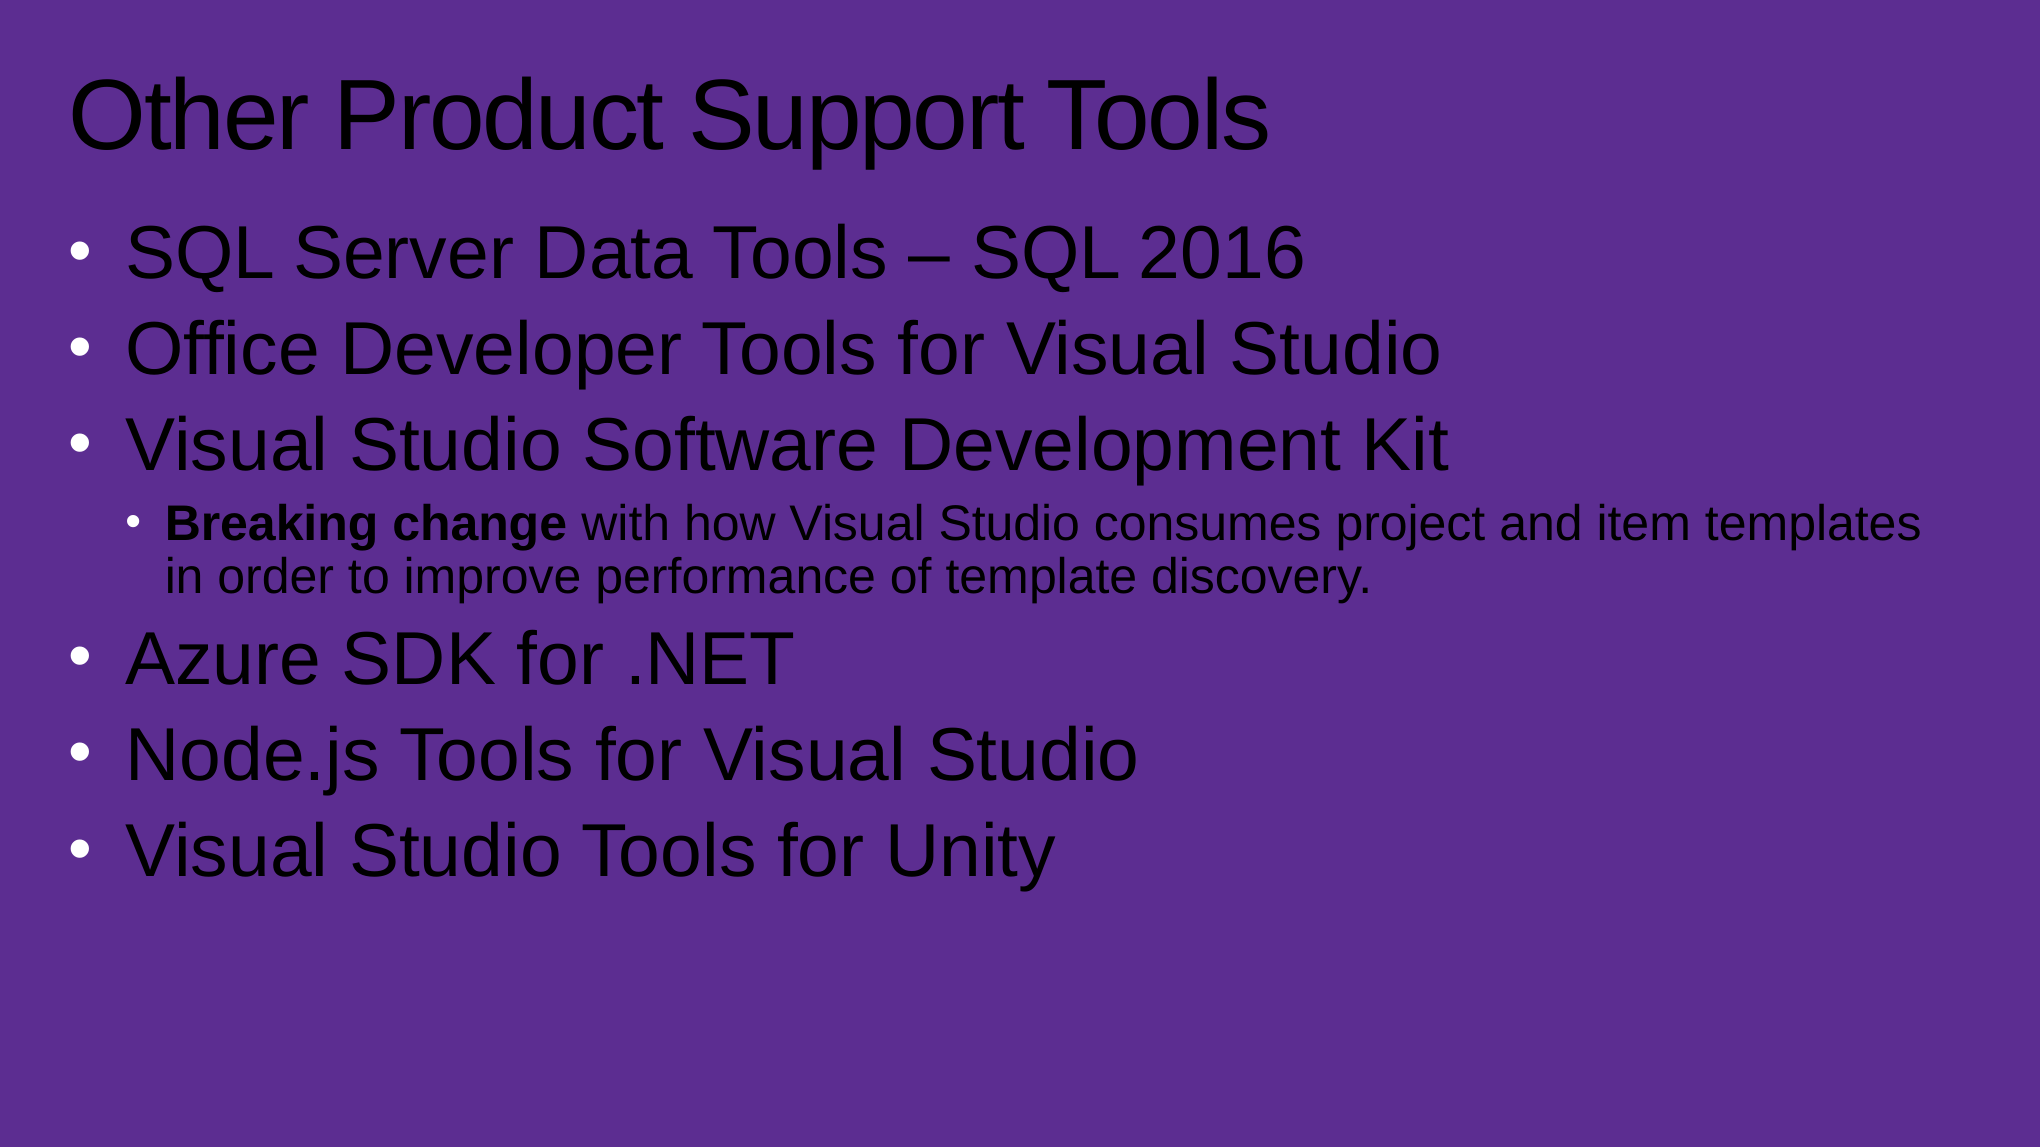

# Other Product Support Tools
SQL Server Data Tools – SQL 2016
Office Developer Tools for Visual Studio
Visual Studio Software Development Kit
Breaking change with how Visual Studio consumes project and item templates in order to improve performance of template discovery.
Azure SDK for .NET
Node.js Tools for Visual Studio
Visual Studio Tools for Unity